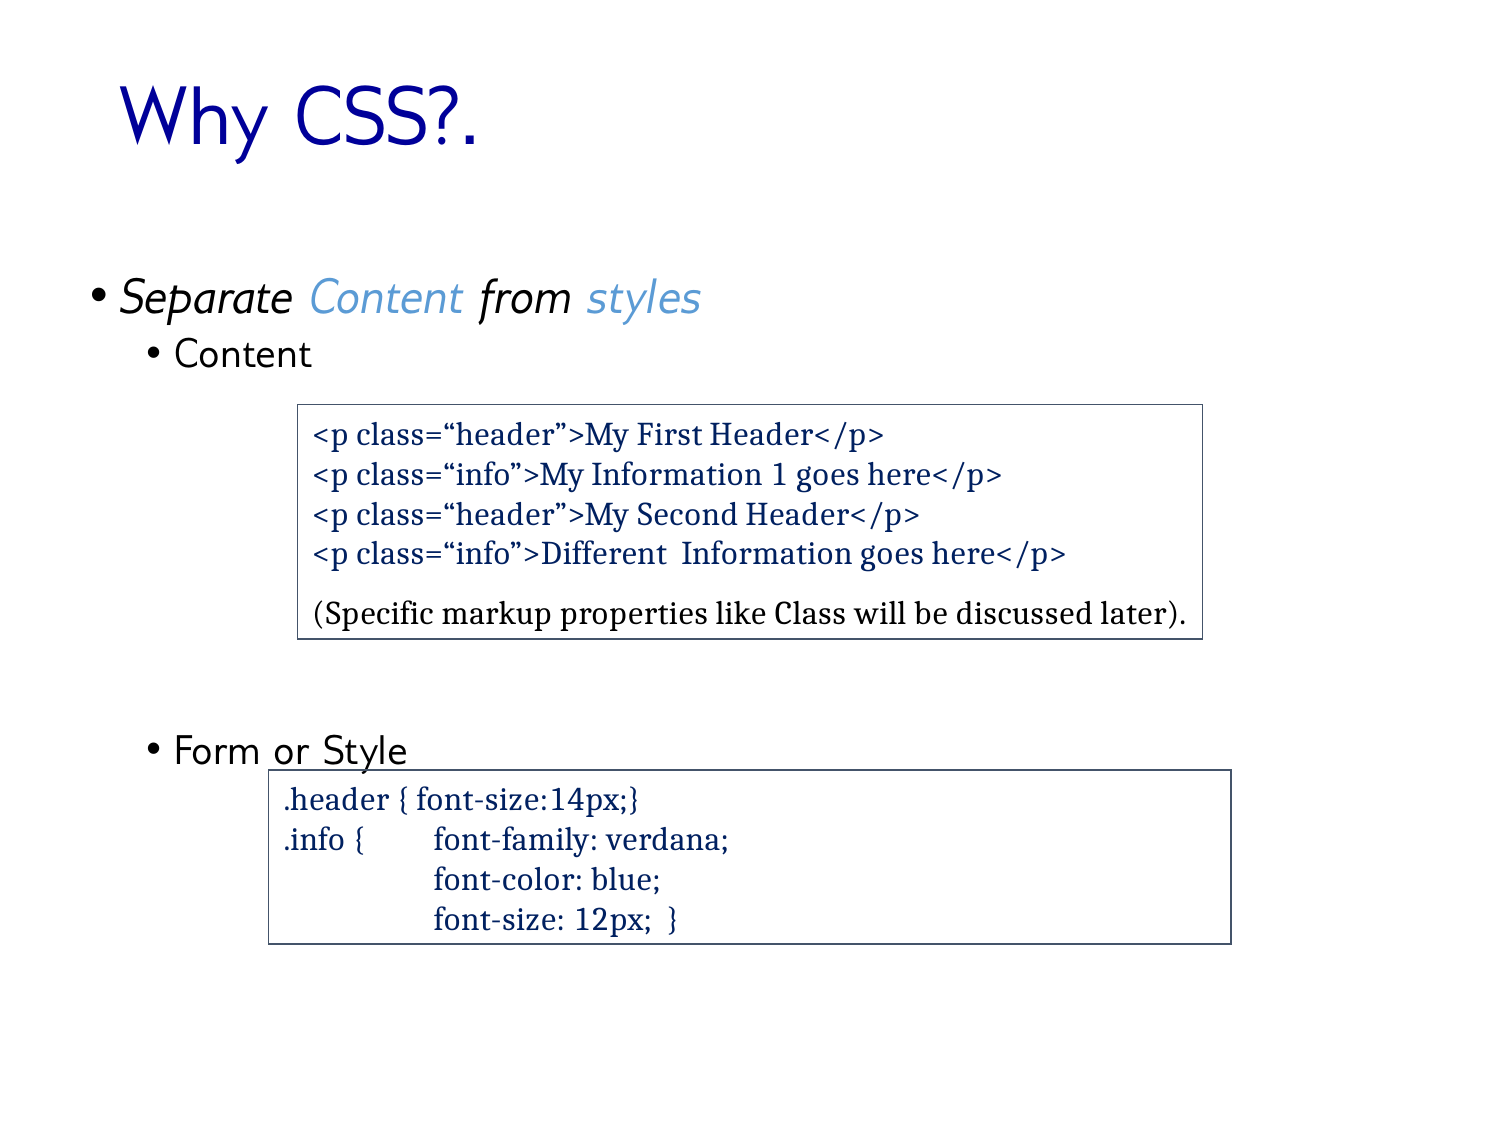

# Why CSS?.
Separate Content from styles
Content

Form or Style

<p class=“header”>My First Header</p>
<p class=“info”>My Information 1 goes here</p>
<p class=“header”>My Second Header</p>
<p class=“info”>Different  Information goes here</p>
(Specific markup properties like Class will be discussed later).
.header { font-size:14px;}
.info {	font-family: verdana;
	font-color: blue;
	font-size: 12px;  }